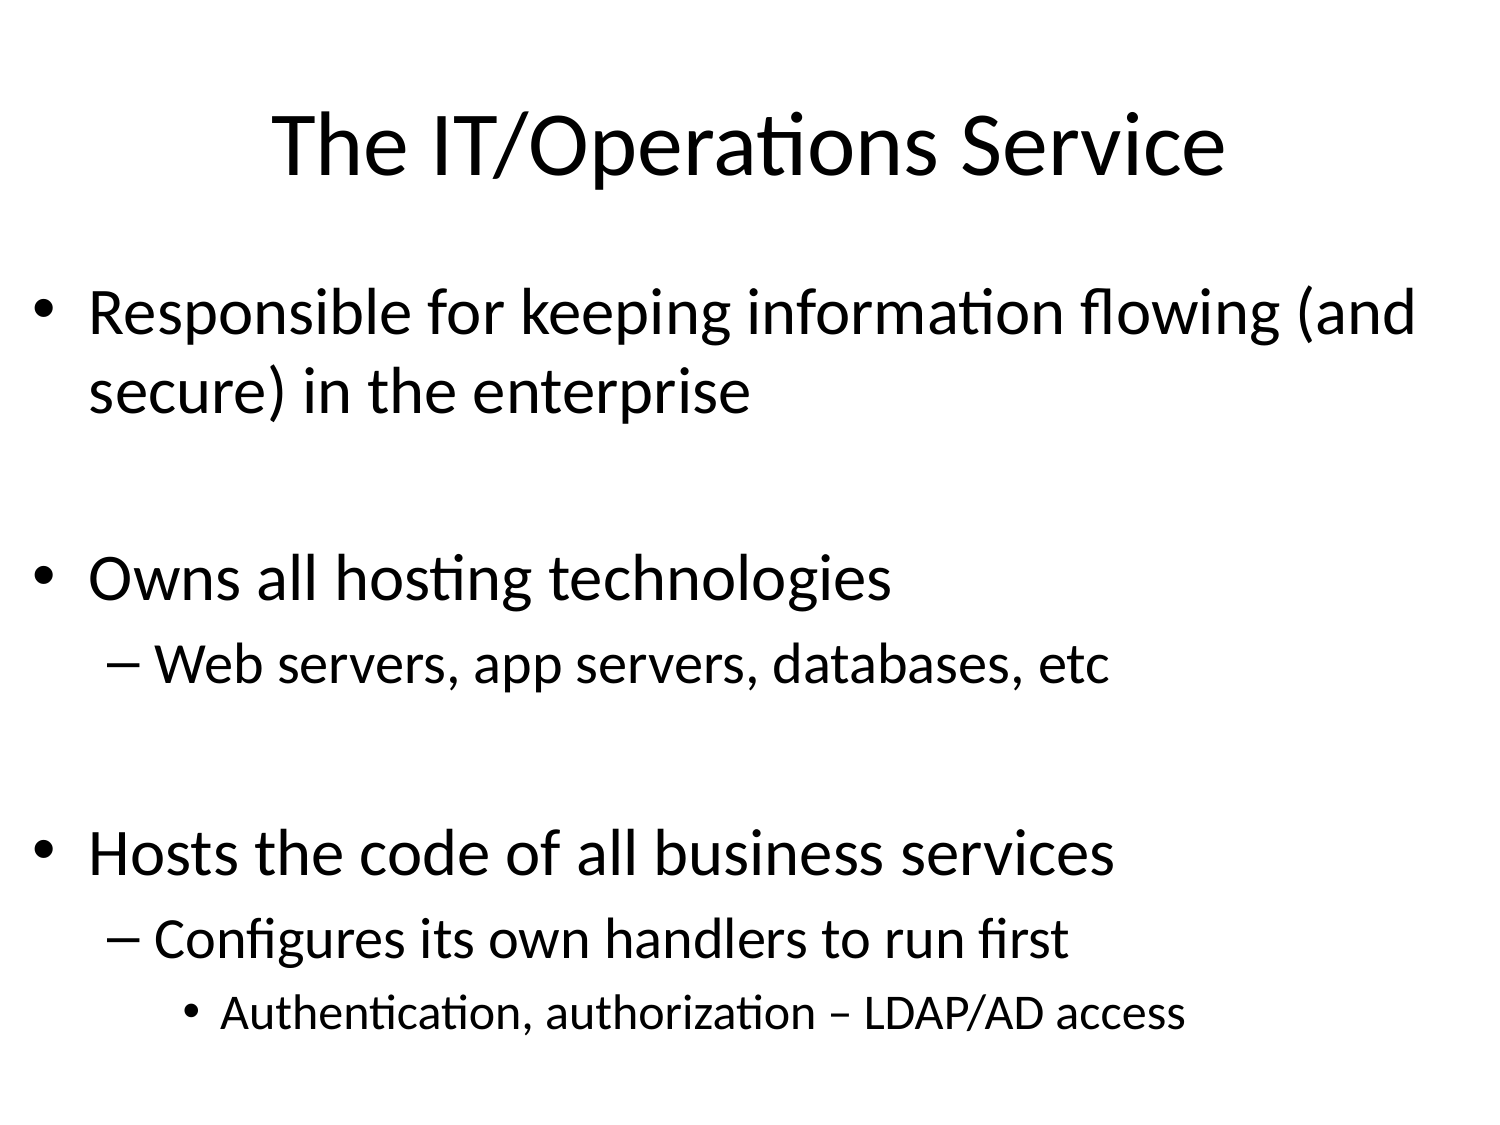

# The IT/Operations Service
Responsible for keeping information flowing (and secure) in the enterprise

Owns all hosting technologies
Web servers, app servers, databases, etc

Hosts the code of all business services
Configures its own handlers to run first
Authentication, authorization – LDAP/AD access